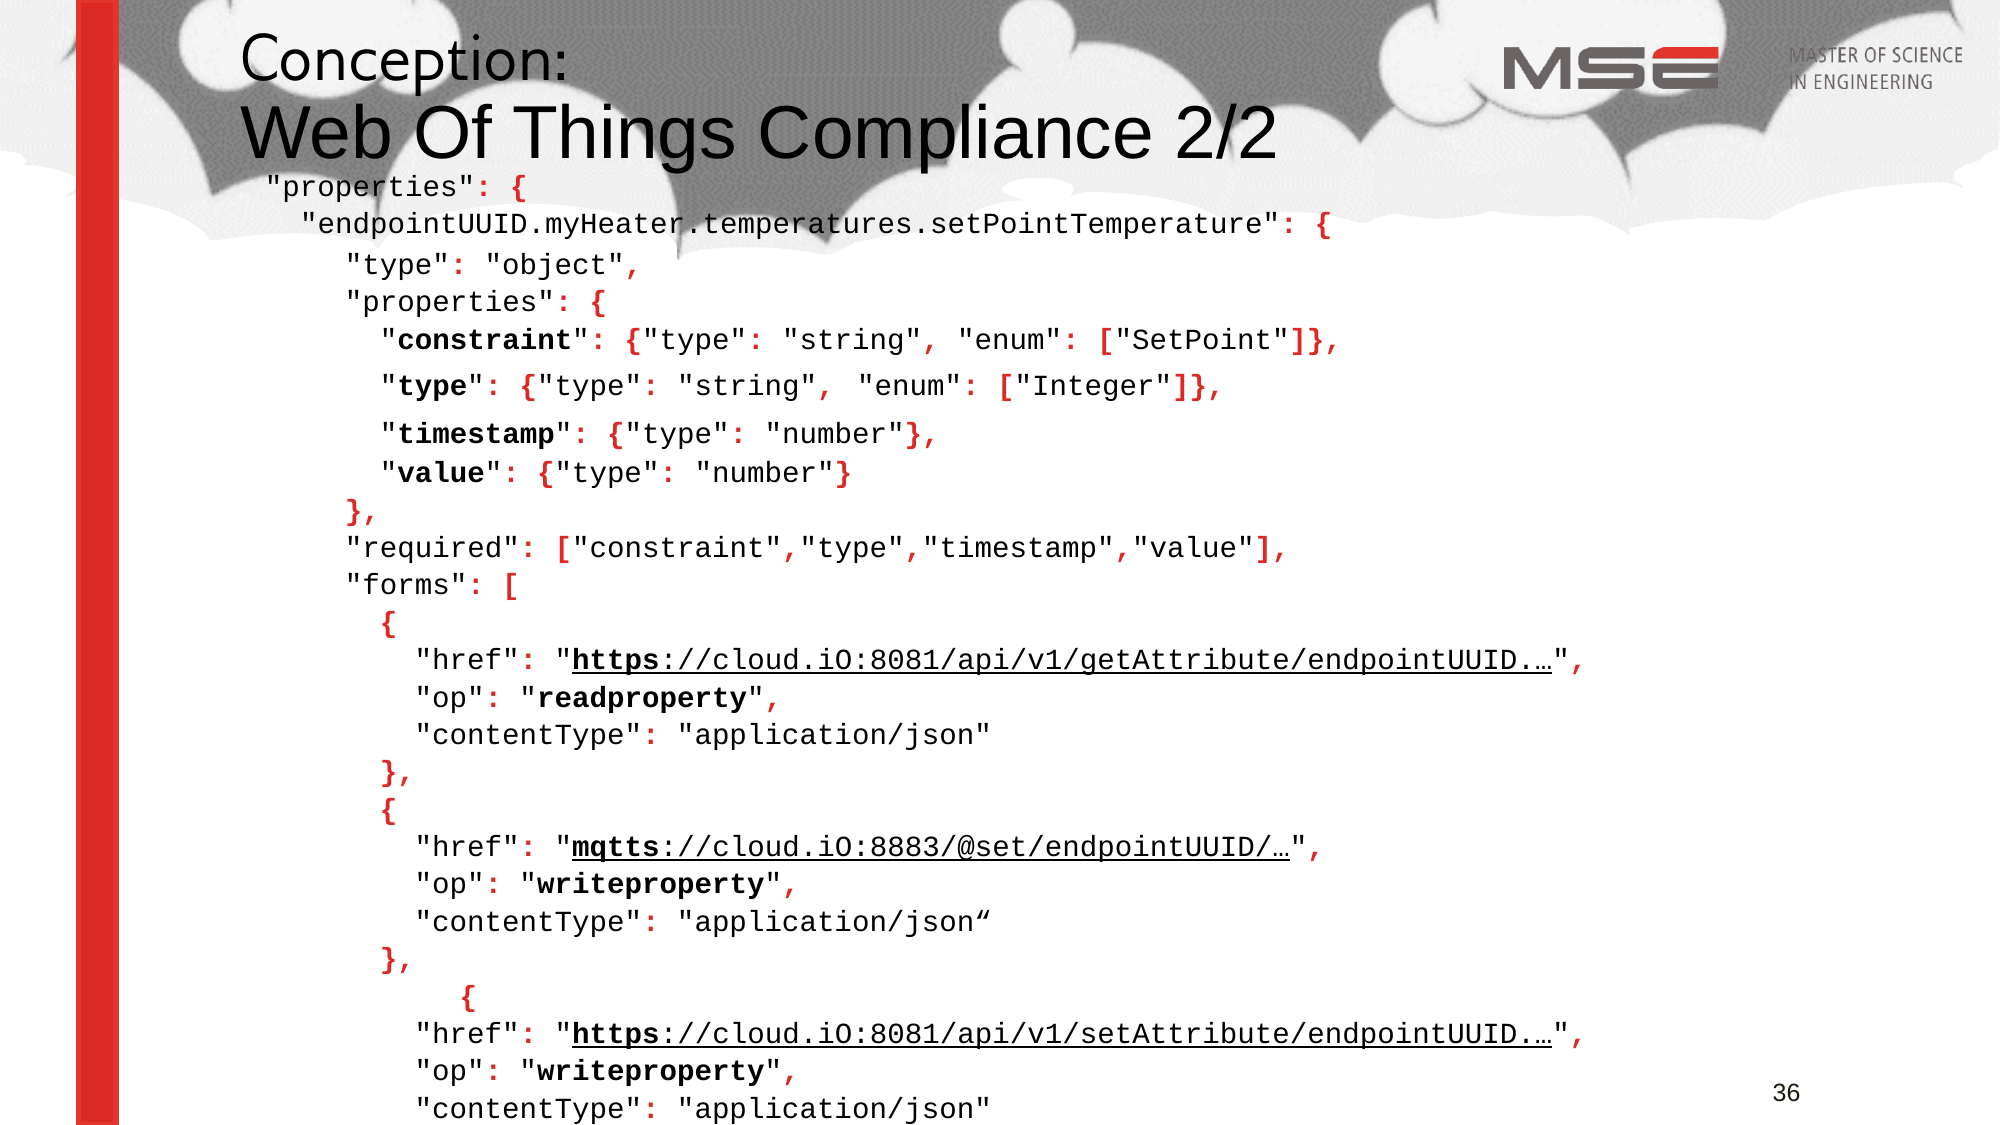

# Conception: Web Of Things Compliance 2/2
  "properties": {
    "endpointUUID.myHeater.temperatures.setPointTemperature": {
      "type": "object",
      "properties": {
        "constraint": {"type": "string", "enum": ["SetPoint"]},
        "type": {"type": "string", "enum": ["Integer"]},
        "timestamp": {"type": "number"},
        "value": {"type": "number"}
      },
      "required": ["constraint","type","timestamp","value"],
      "forms": [
        {
          "href": "https://cloud.iO:8081/api/v1/getAttribute/endpointUUID.…",
          "op": "readproperty",
          "contentType": "application/json"
        },
        {
          "href": "mqtts://cloud.iO:8883/@set/endpointUUID/…",
          "op": "writeproperty",
          "contentType": "application/json“
        },
	    {
          "href": "https://cloud.iO:8081/api/v1/setAttribute/endpointUUID.…",
          "op": "writeproperty",
          "contentType": "application/json"
        }

36
  },
  "events": {
    "endpointUUID.myHeater.temperatures.setPointTemperature": {
     ...
  }
}